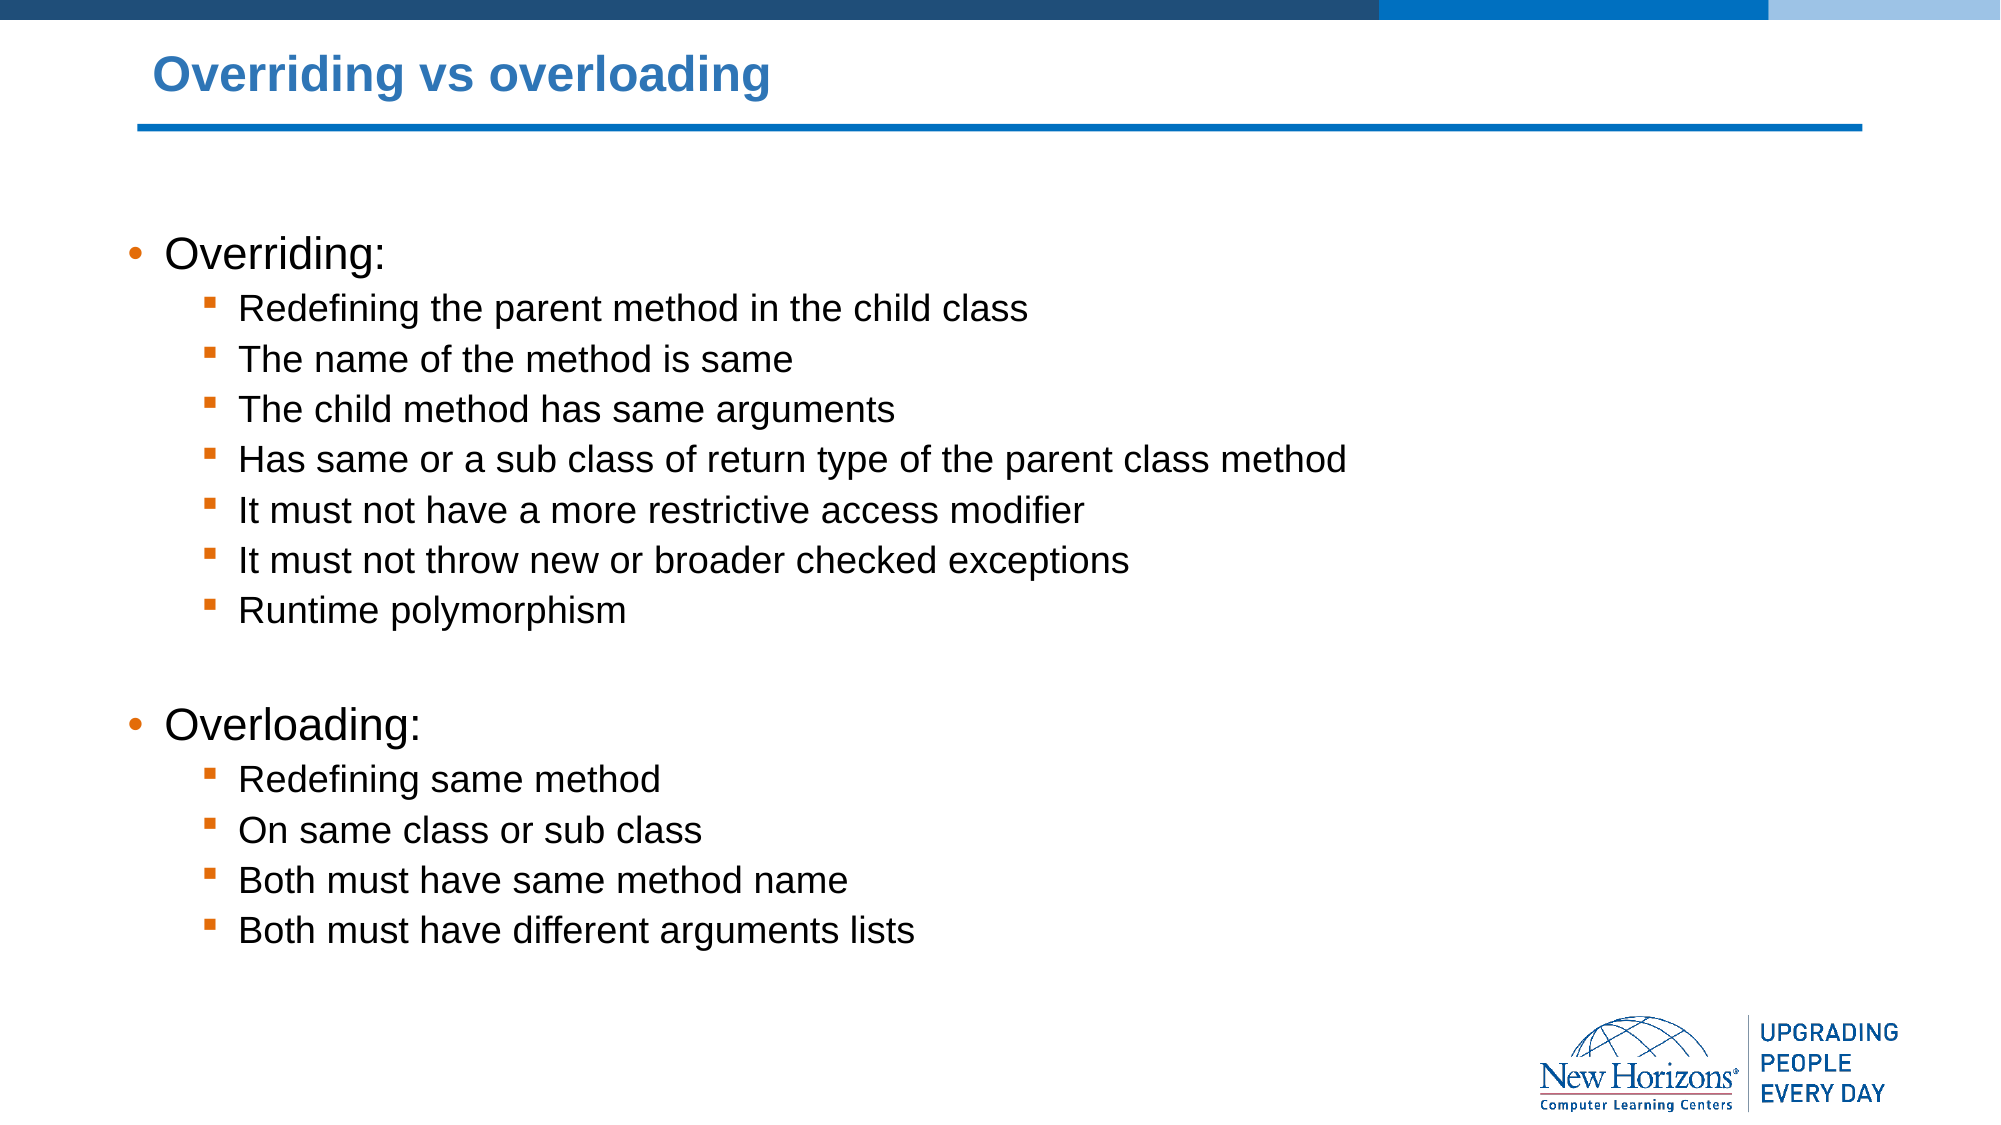

# Overriding vs overloading
Overriding:
Redefining the parent method in the child class
The name of the method is same
The child method has same arguments
Has same or a sub class of return type of the parent class method
It must not have a more restrictive access modifier
It must not throw new or broader checked exceptions
Runtime polymorphism

Overloading:
Redefining same method
On same class or sub class
Both must have same method name
Both must have different arguments lists